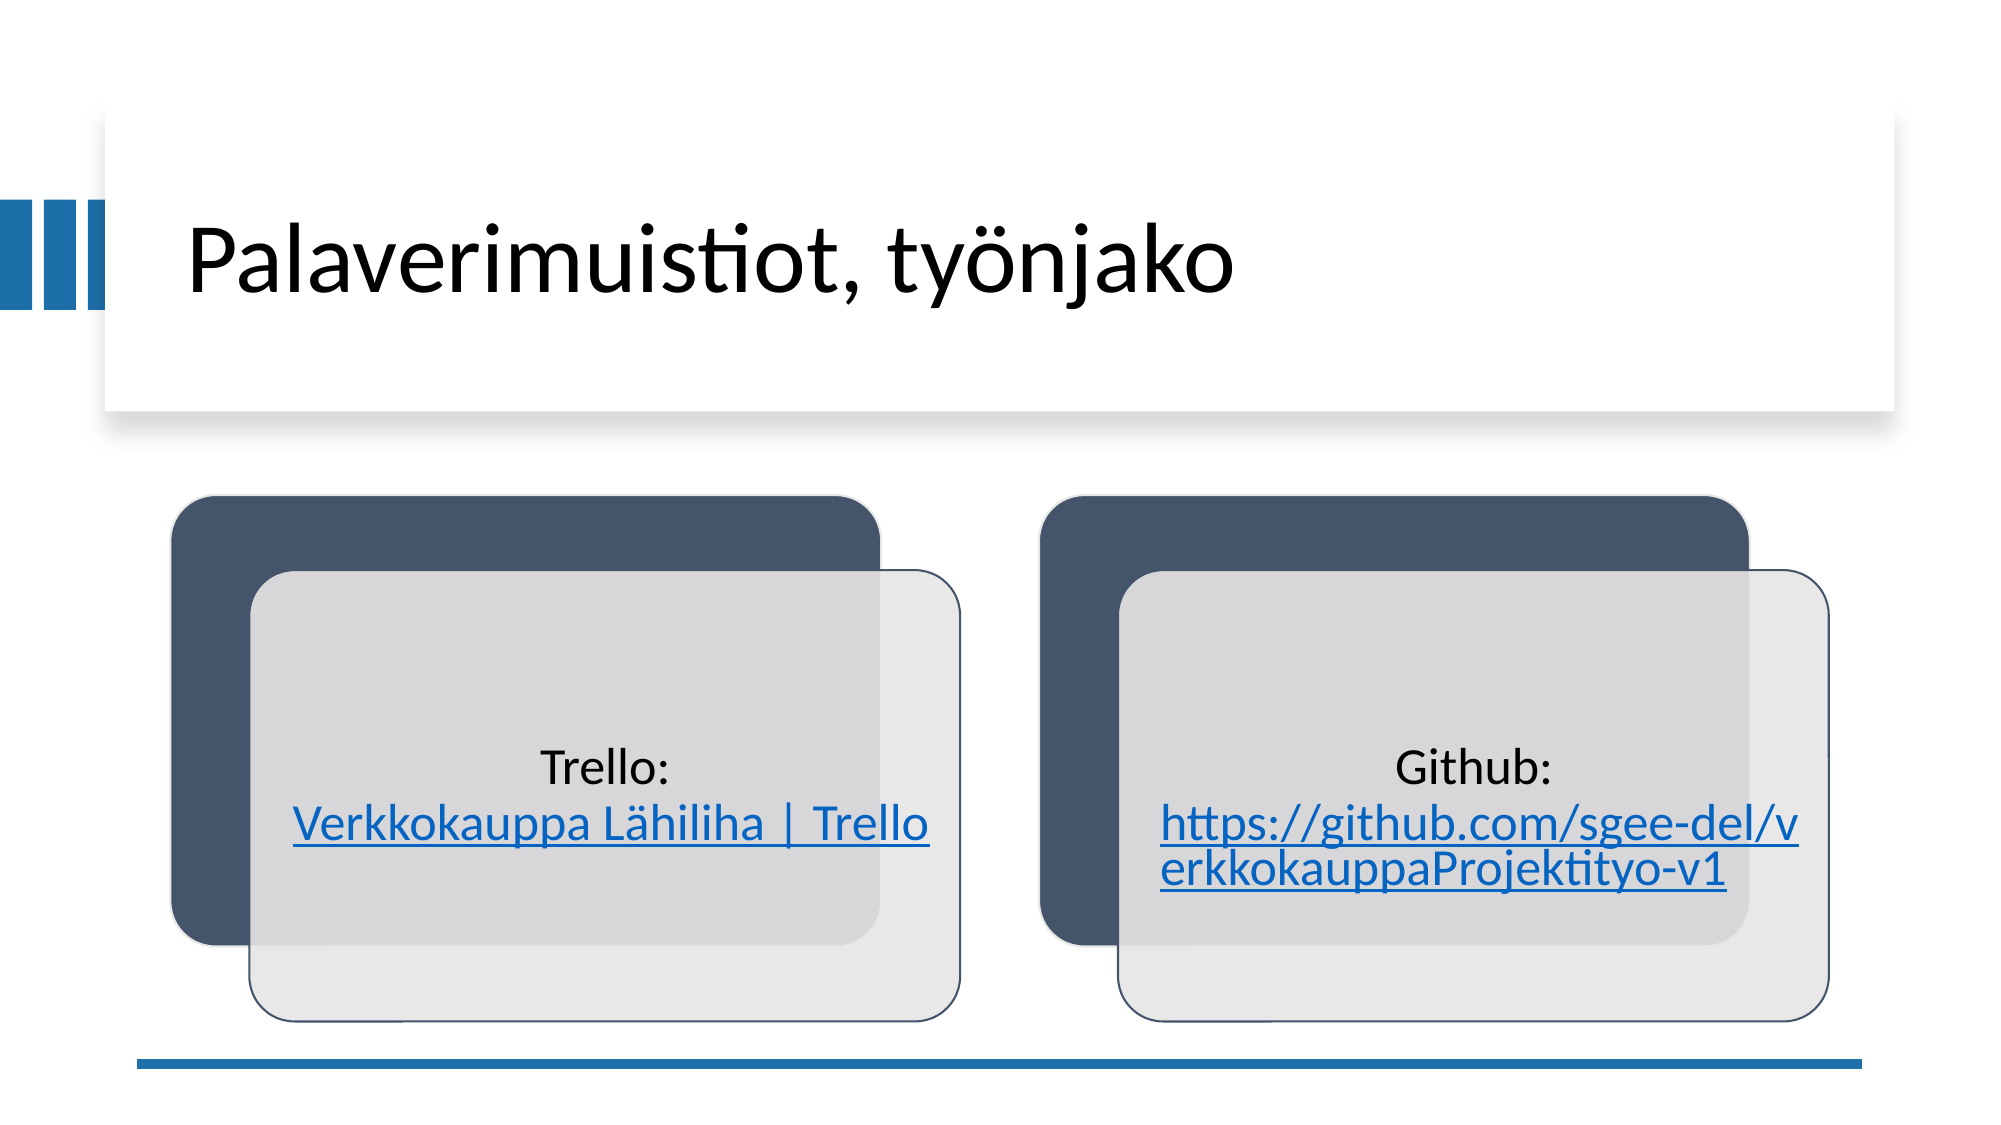

# Palaverimuistiot, työnjako

Trello: Verkkokauppa Lähiliha | Trello
Github: https://github.com/sgee-del/verkkokauppaProjektityo-v1